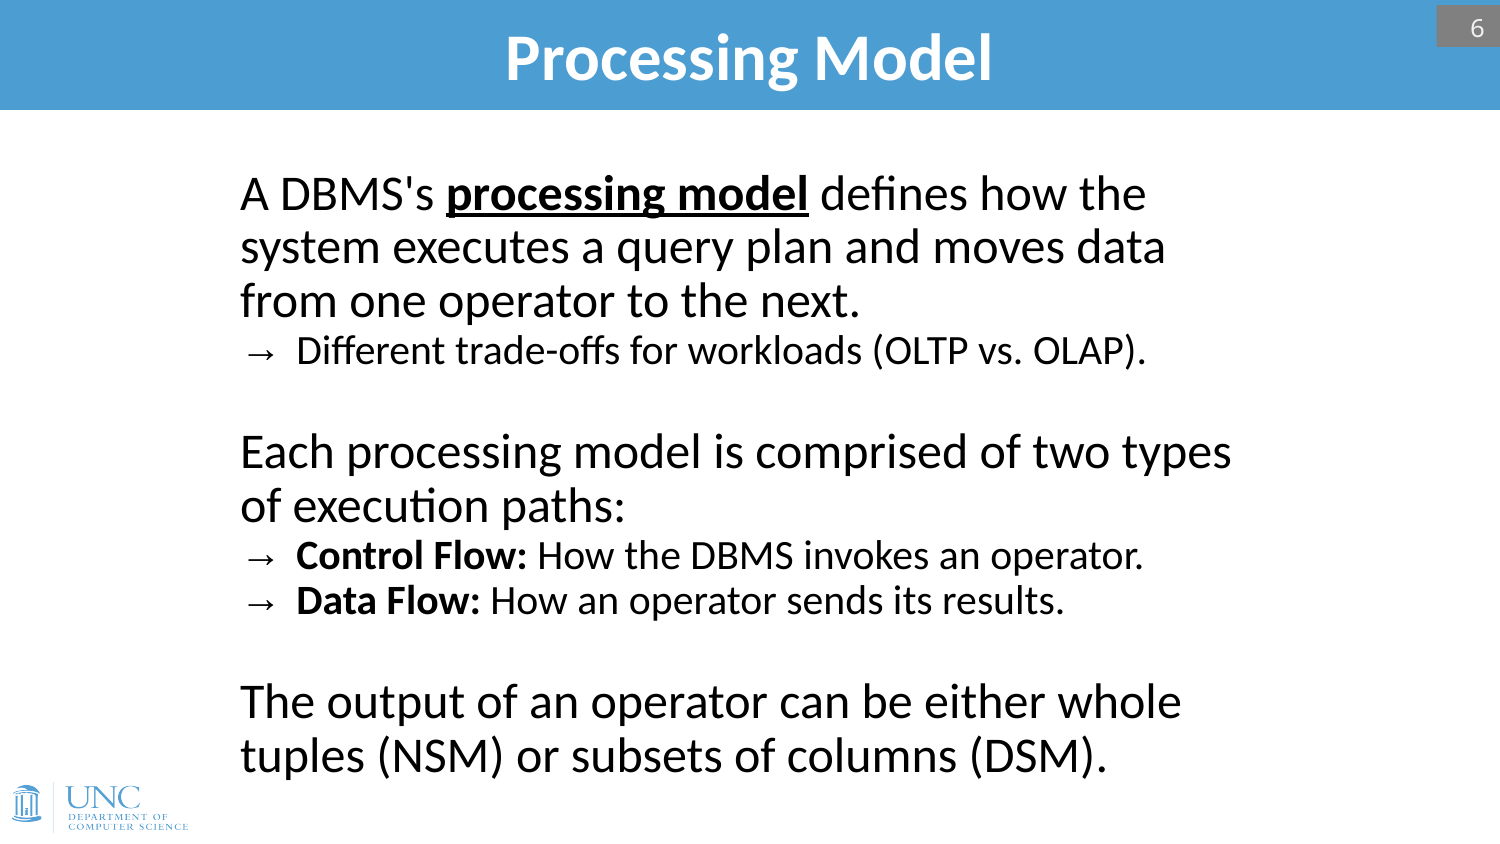

# Processing Model
6
A DBMS's processing model defines how the system executes a query plan and moves data from one operator to the next.
Different trade-offs for workloads (OLTP vs. OLAP).

Each processing model is comprised of two types of execution paths:
Control Flow: How the DBMS invokes an operator.
Data Flow: How an operator sends its results.

The output of an operator can be either whole tuples (NSM) or subsets of columns (DSM).